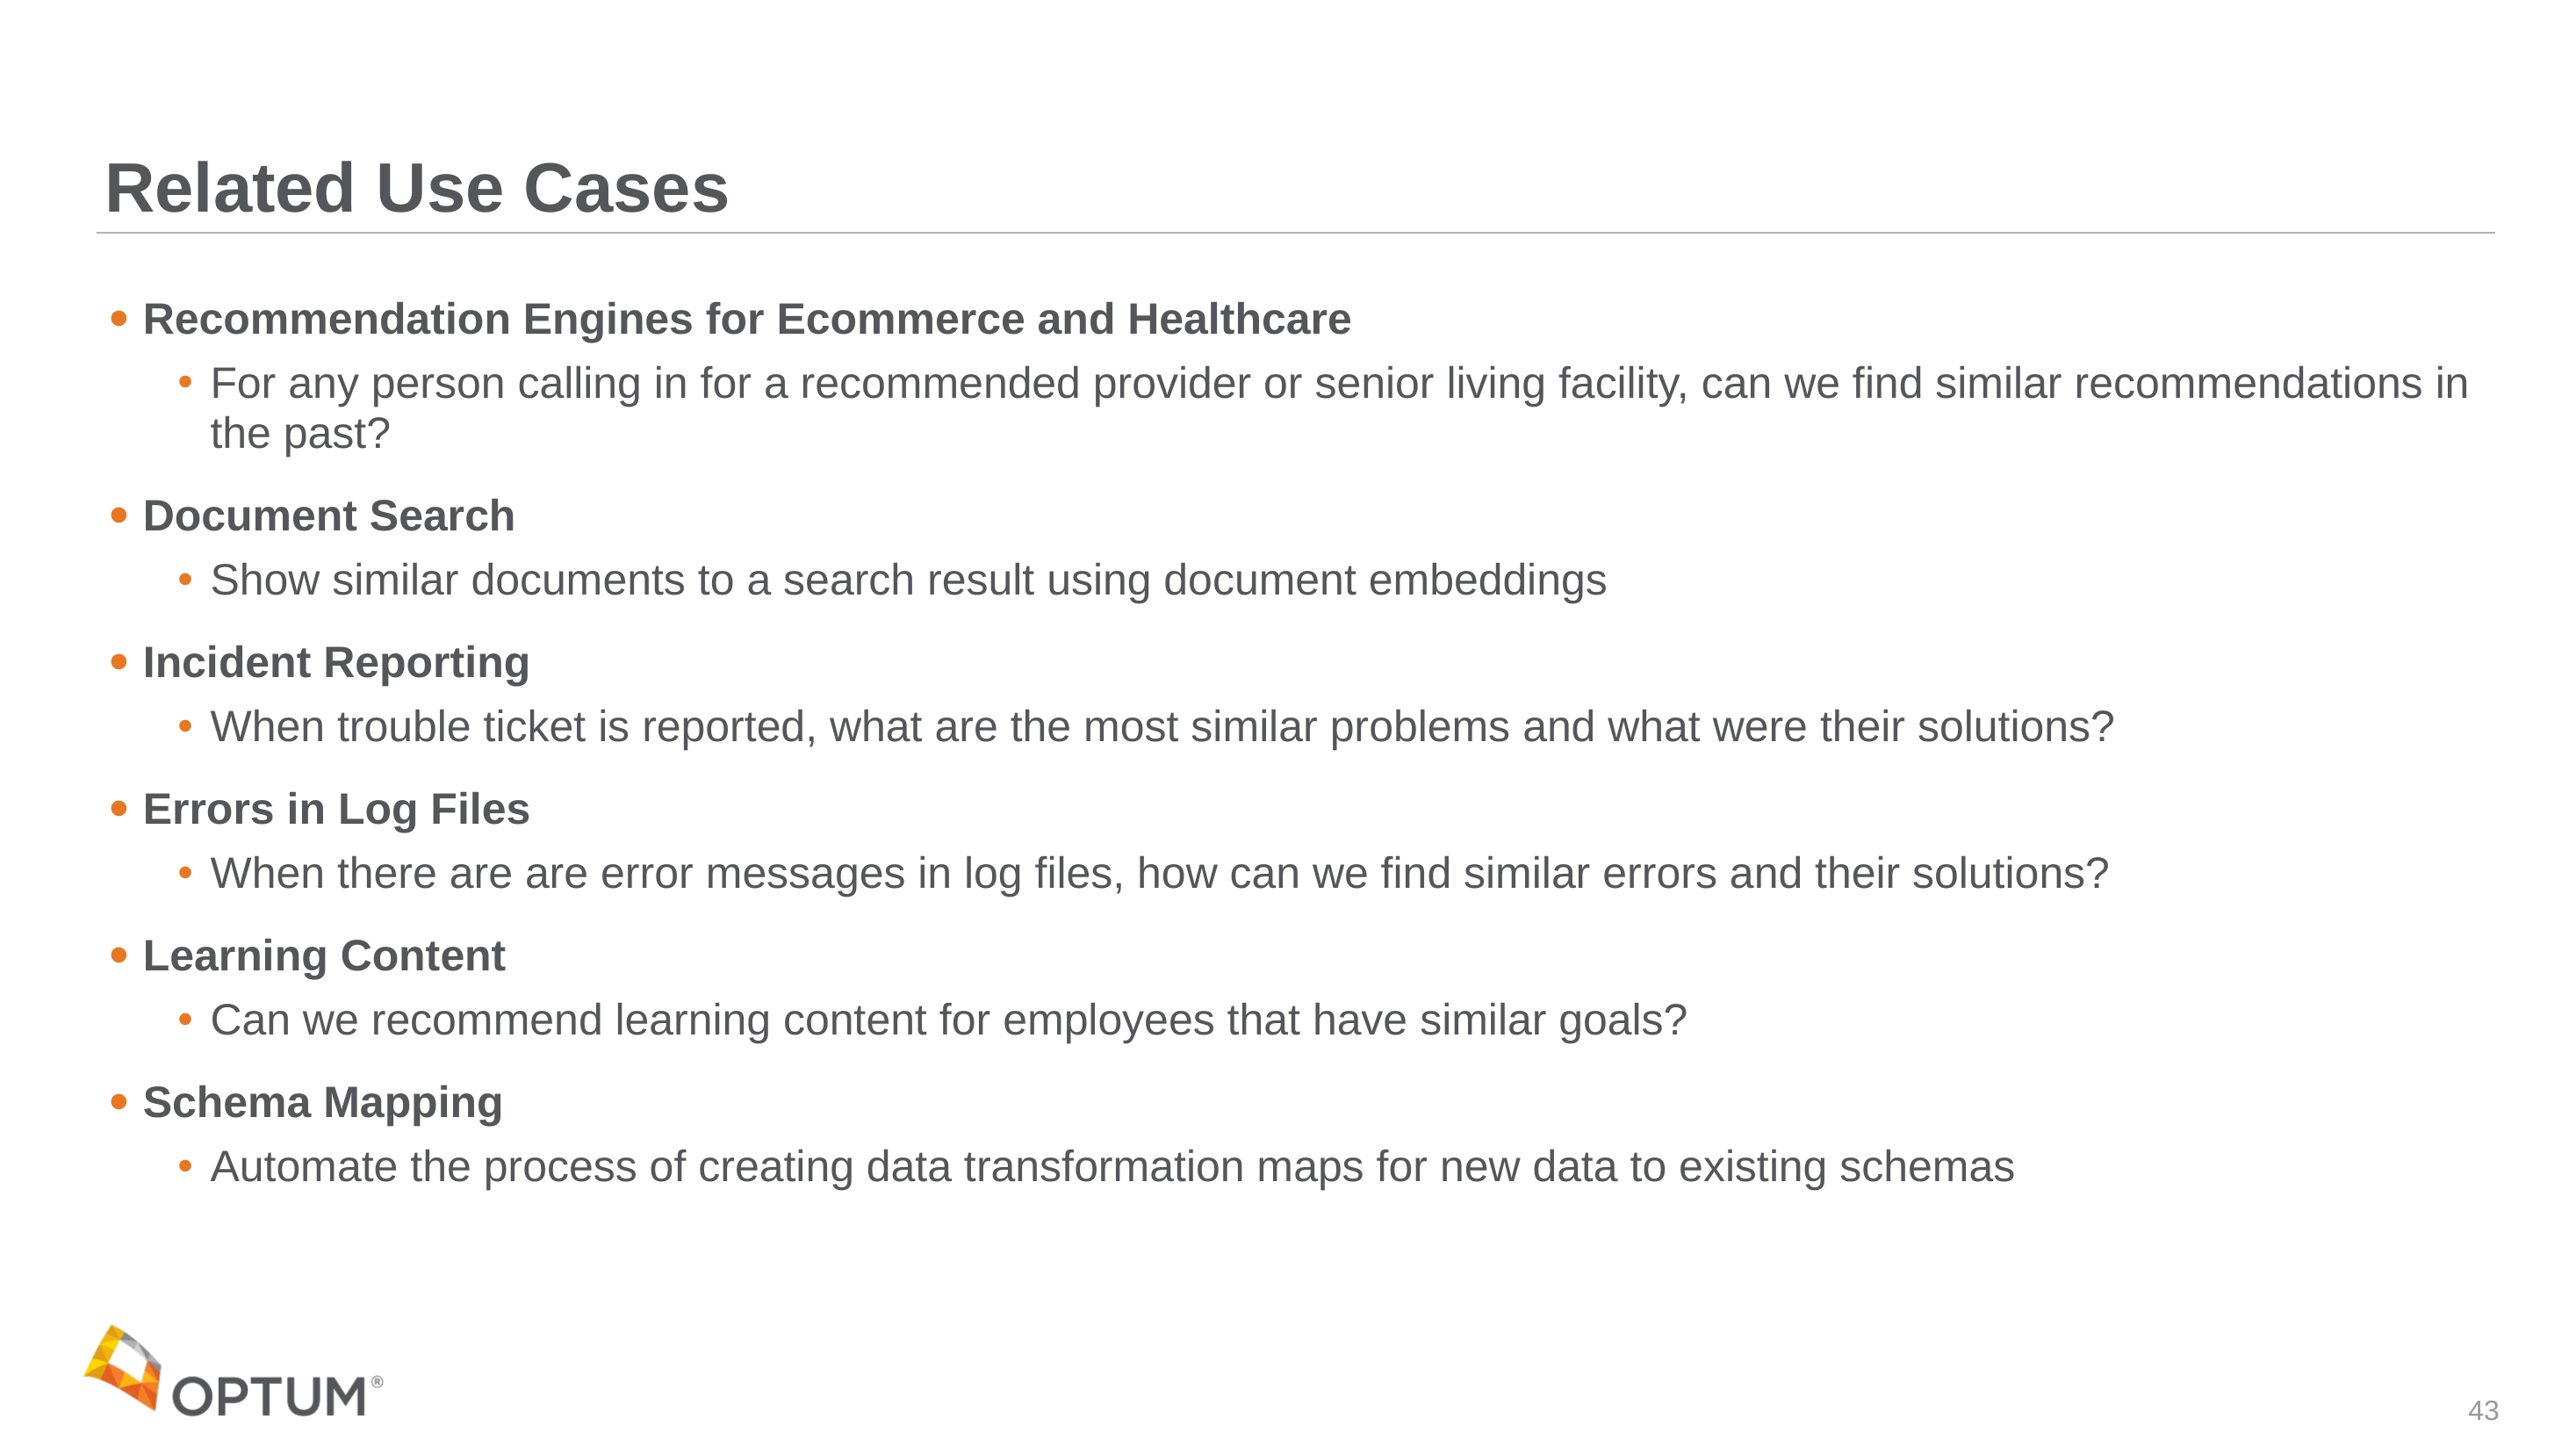

# Related Use Cases
Recommendation Engines for Ecommerce and Healthcare
For any person calling in for a recommended provider or senior living facility, can we find similar recommendations in the past?
Document Search
Show similar documents to a search result using document embeddings
Incident Reporting
When trouble ticket is reported, what are the most similar problems and what were their solutions?
Errors in Log Files
When there are are error messages in log files, how can we find similar errors and their solutions?
Learning Content
Can we recommend learning content for employees that have similar goals?
Schema Mapping
Automate the process of creating data transformation maps for new data to existing schemas
43